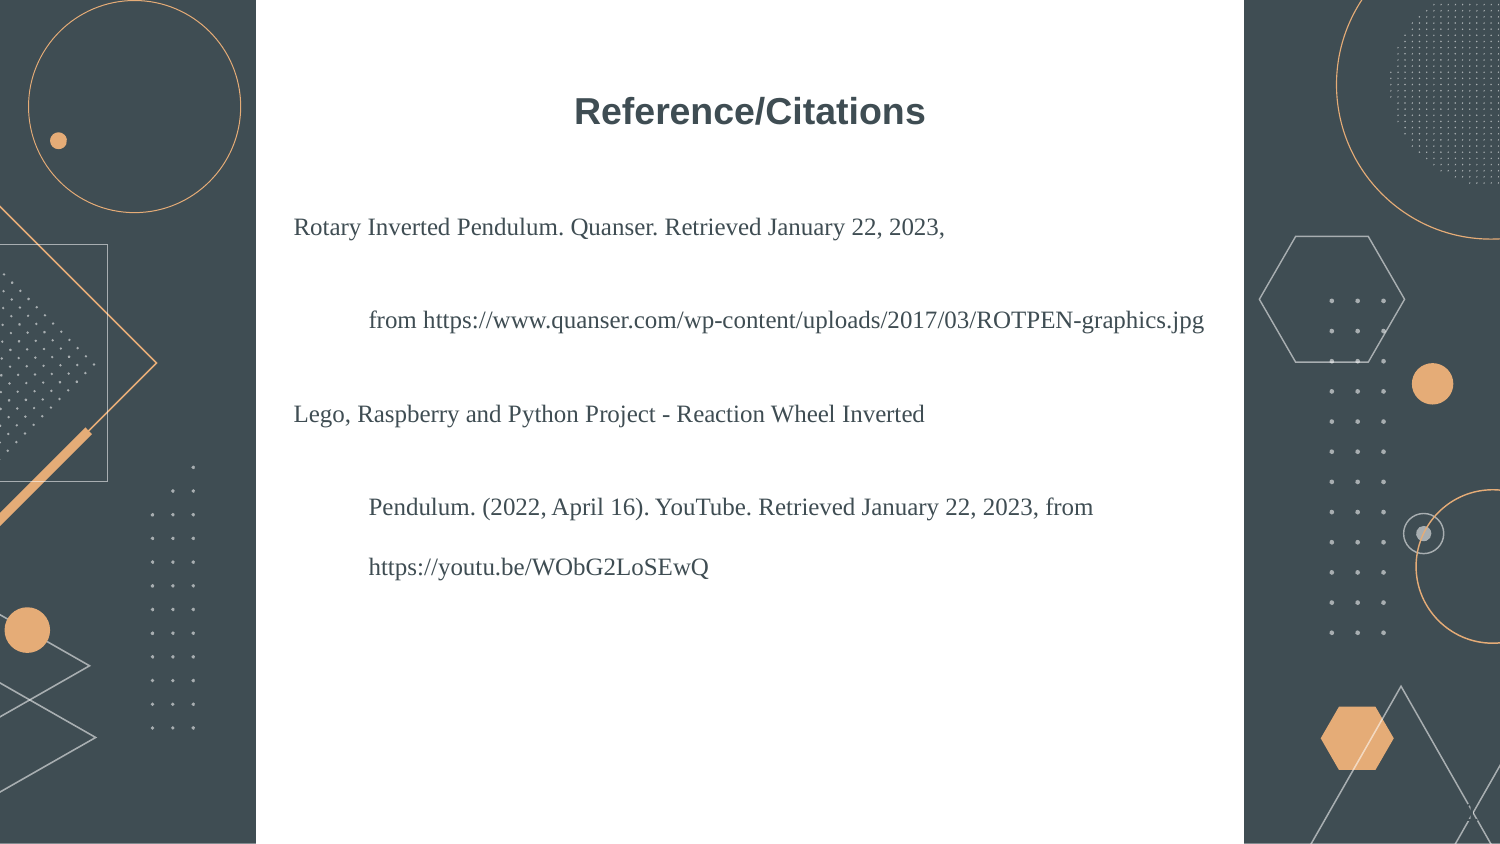

# Reference/Citations
Rotary Inverted Pendulum. Quanser. Retrieved January 22, 2023,
from https://www.quanser.com/wp-content/uploads/2017/03/ROTPEN-graphics.jpg
Lego, Raspberry and Python Project - Reaction Wheel Inverted
Pendulum. (2022, April 16). YouTube. Retrieved January 22, 2023, from https://youtu.be/WObG2LoSEwQ
41